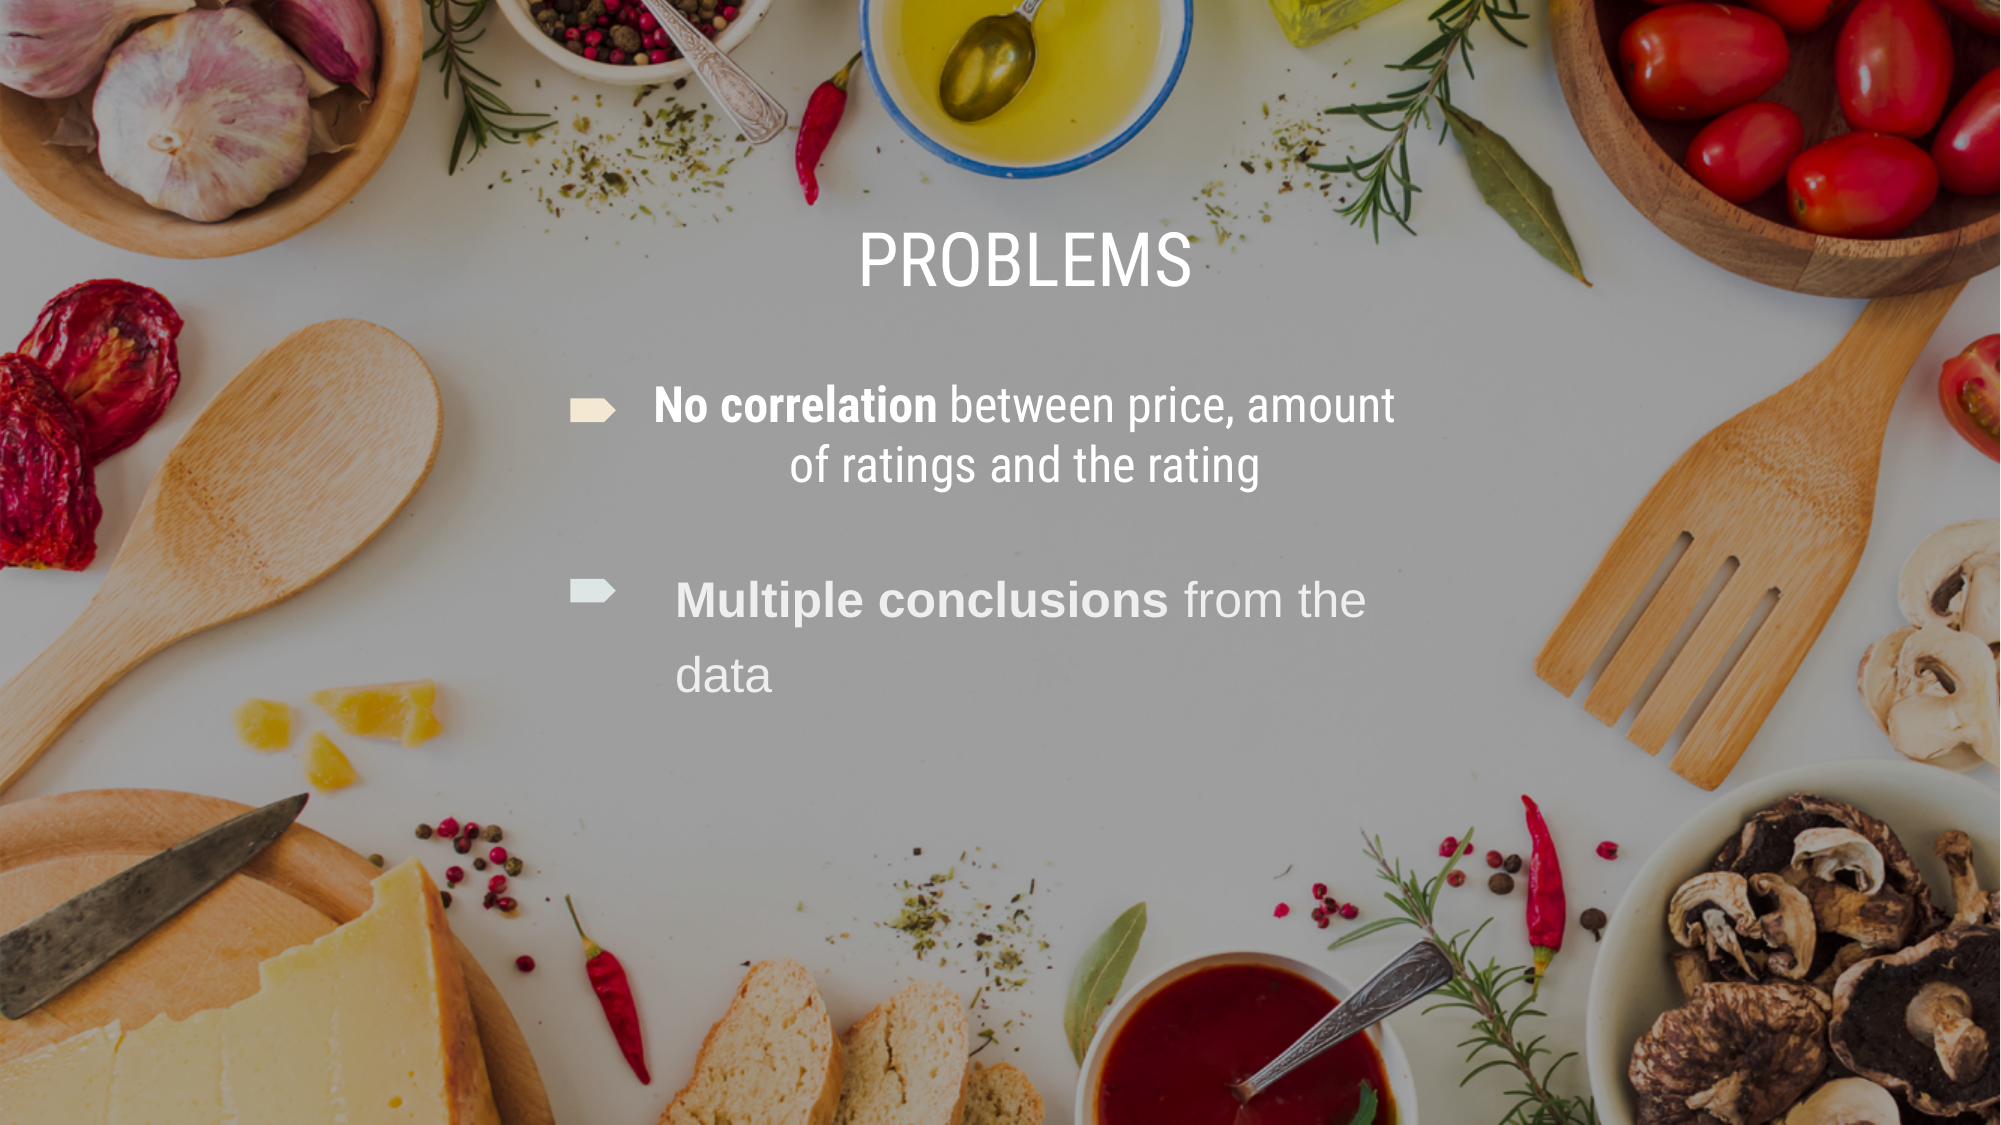

PROBLEMS
No correlation between price, amount of ratings and the rating

Multiple conclusions from the data